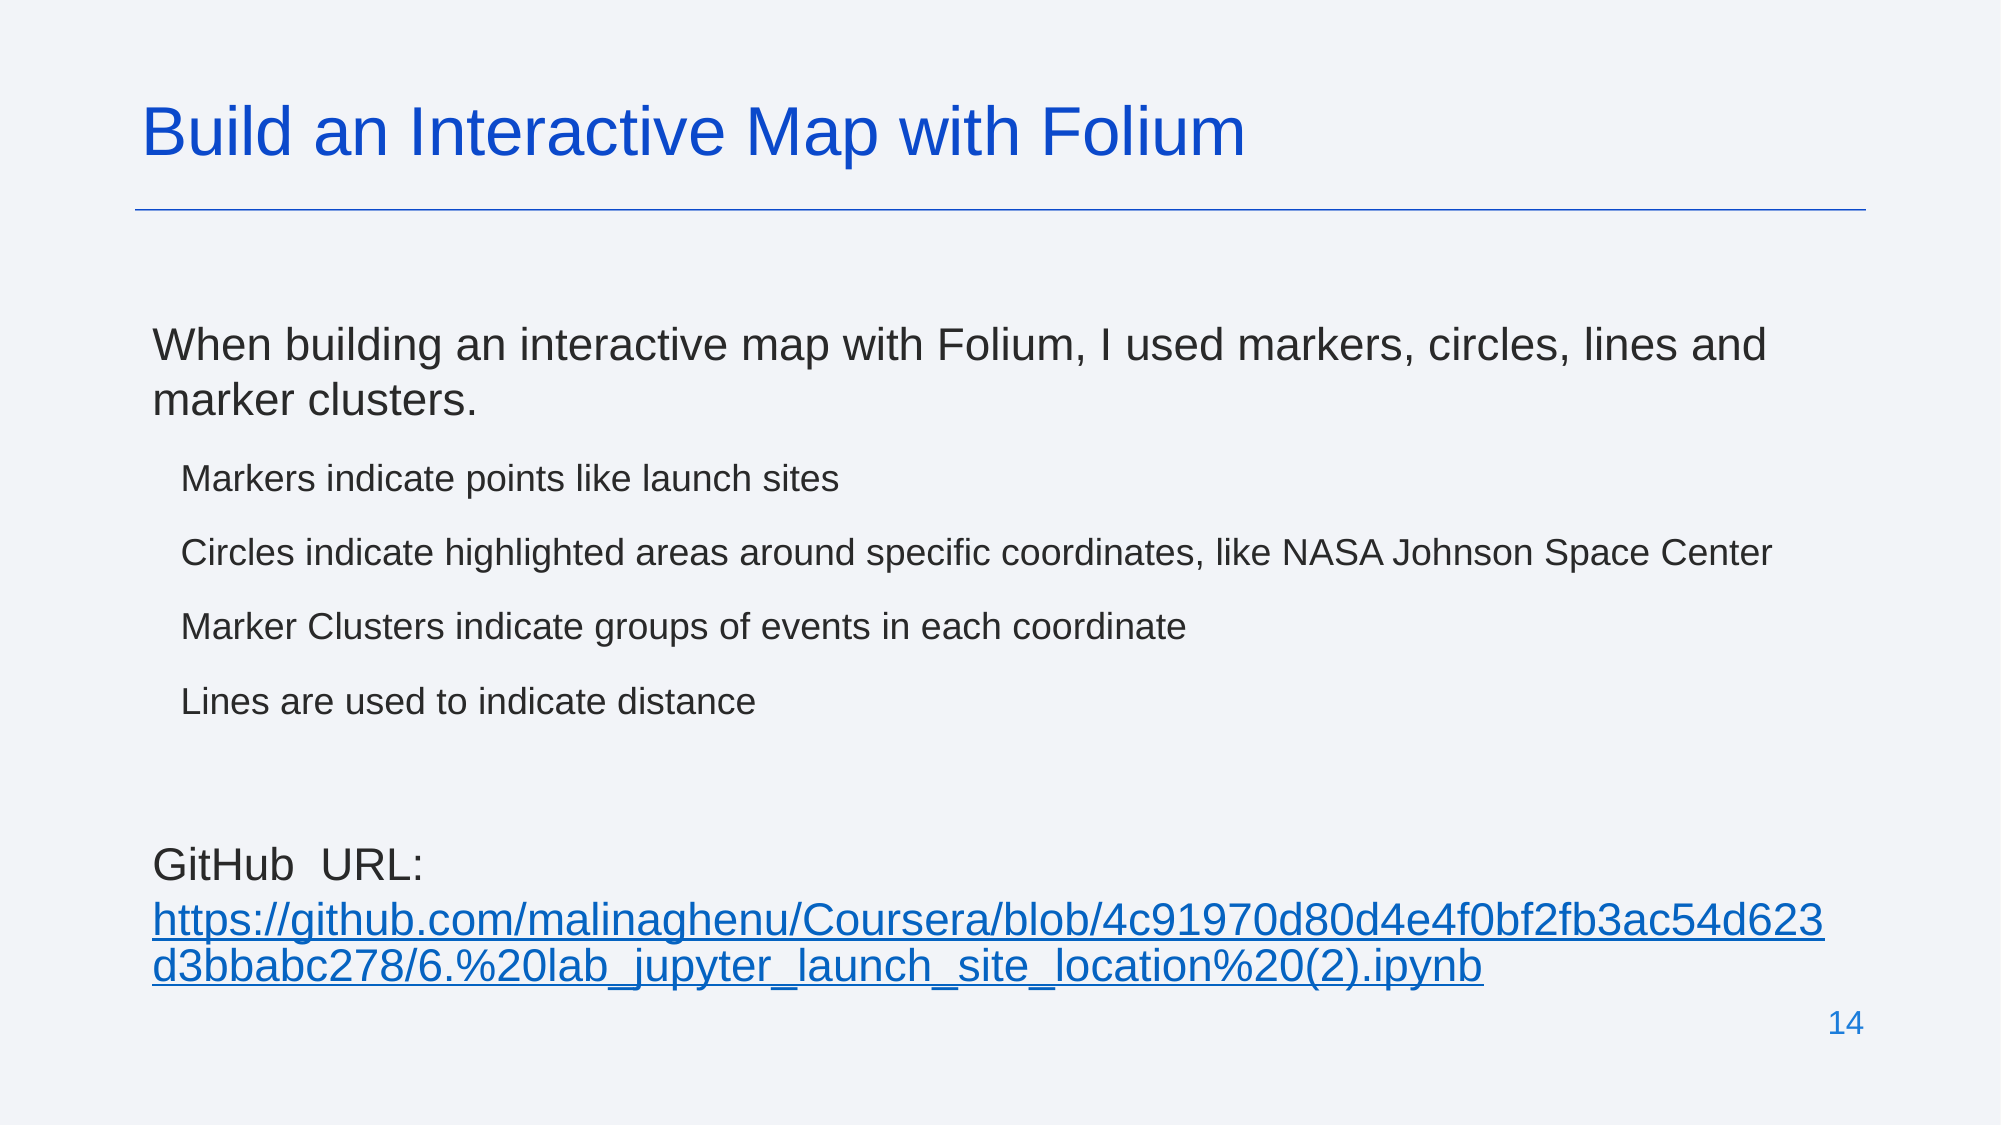

Build an Interactive Map with Folium
When building an interactive map with Folium, I used markers, circles, lines and marker clusters.
Markers indicate points like launch sites
Circles indicate highlighted areas around specific coordinates, like NASA Johnson Space Center
Marker Clusters indicate groups of events in each coordinate
Lines are used to indicate distance

GitHub  URL: https://github.com/malinaghenu/Coursera/blob/4c91970d80d4e4f0bf2fb3ac54d623d3bbabc278/6.%20lab_jupyter_launch_site_location%20(2).ipynb

14